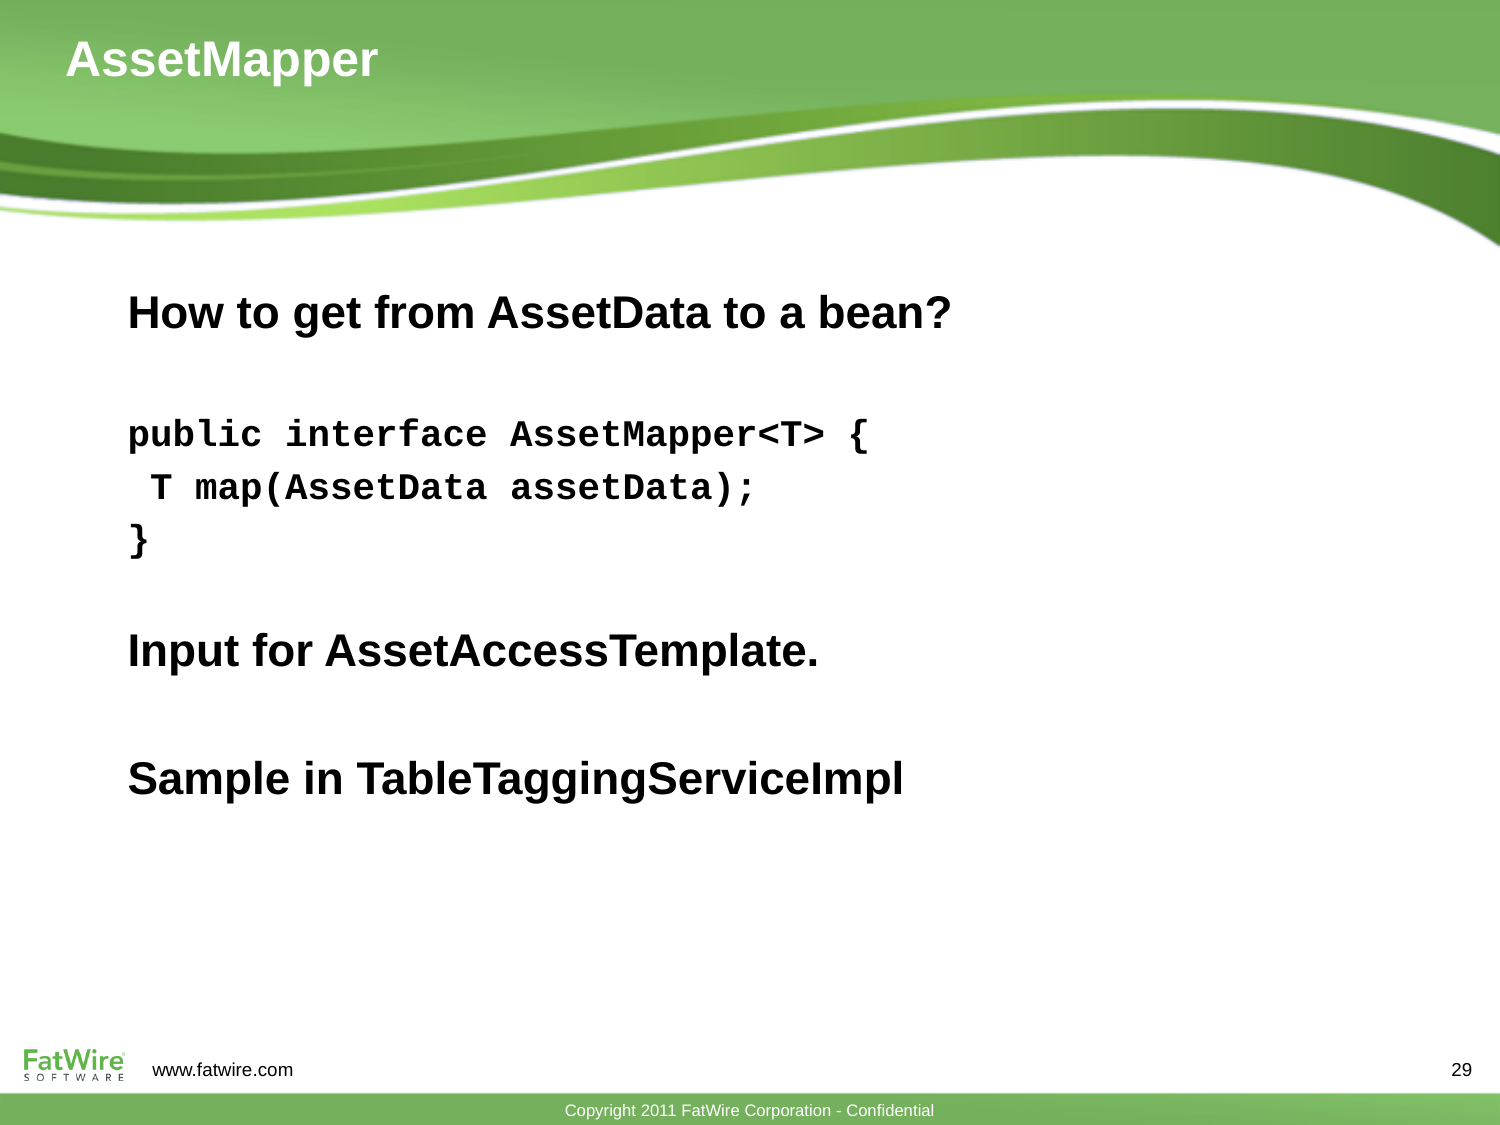

# AssetMapper
How to get from AssetData to a bean?

public interface AssetMapper<T> {
 T map(AssetData assetData);
}

Input for AssetAccessTemplate.

Sample in TableTaggingServiceImpl
29